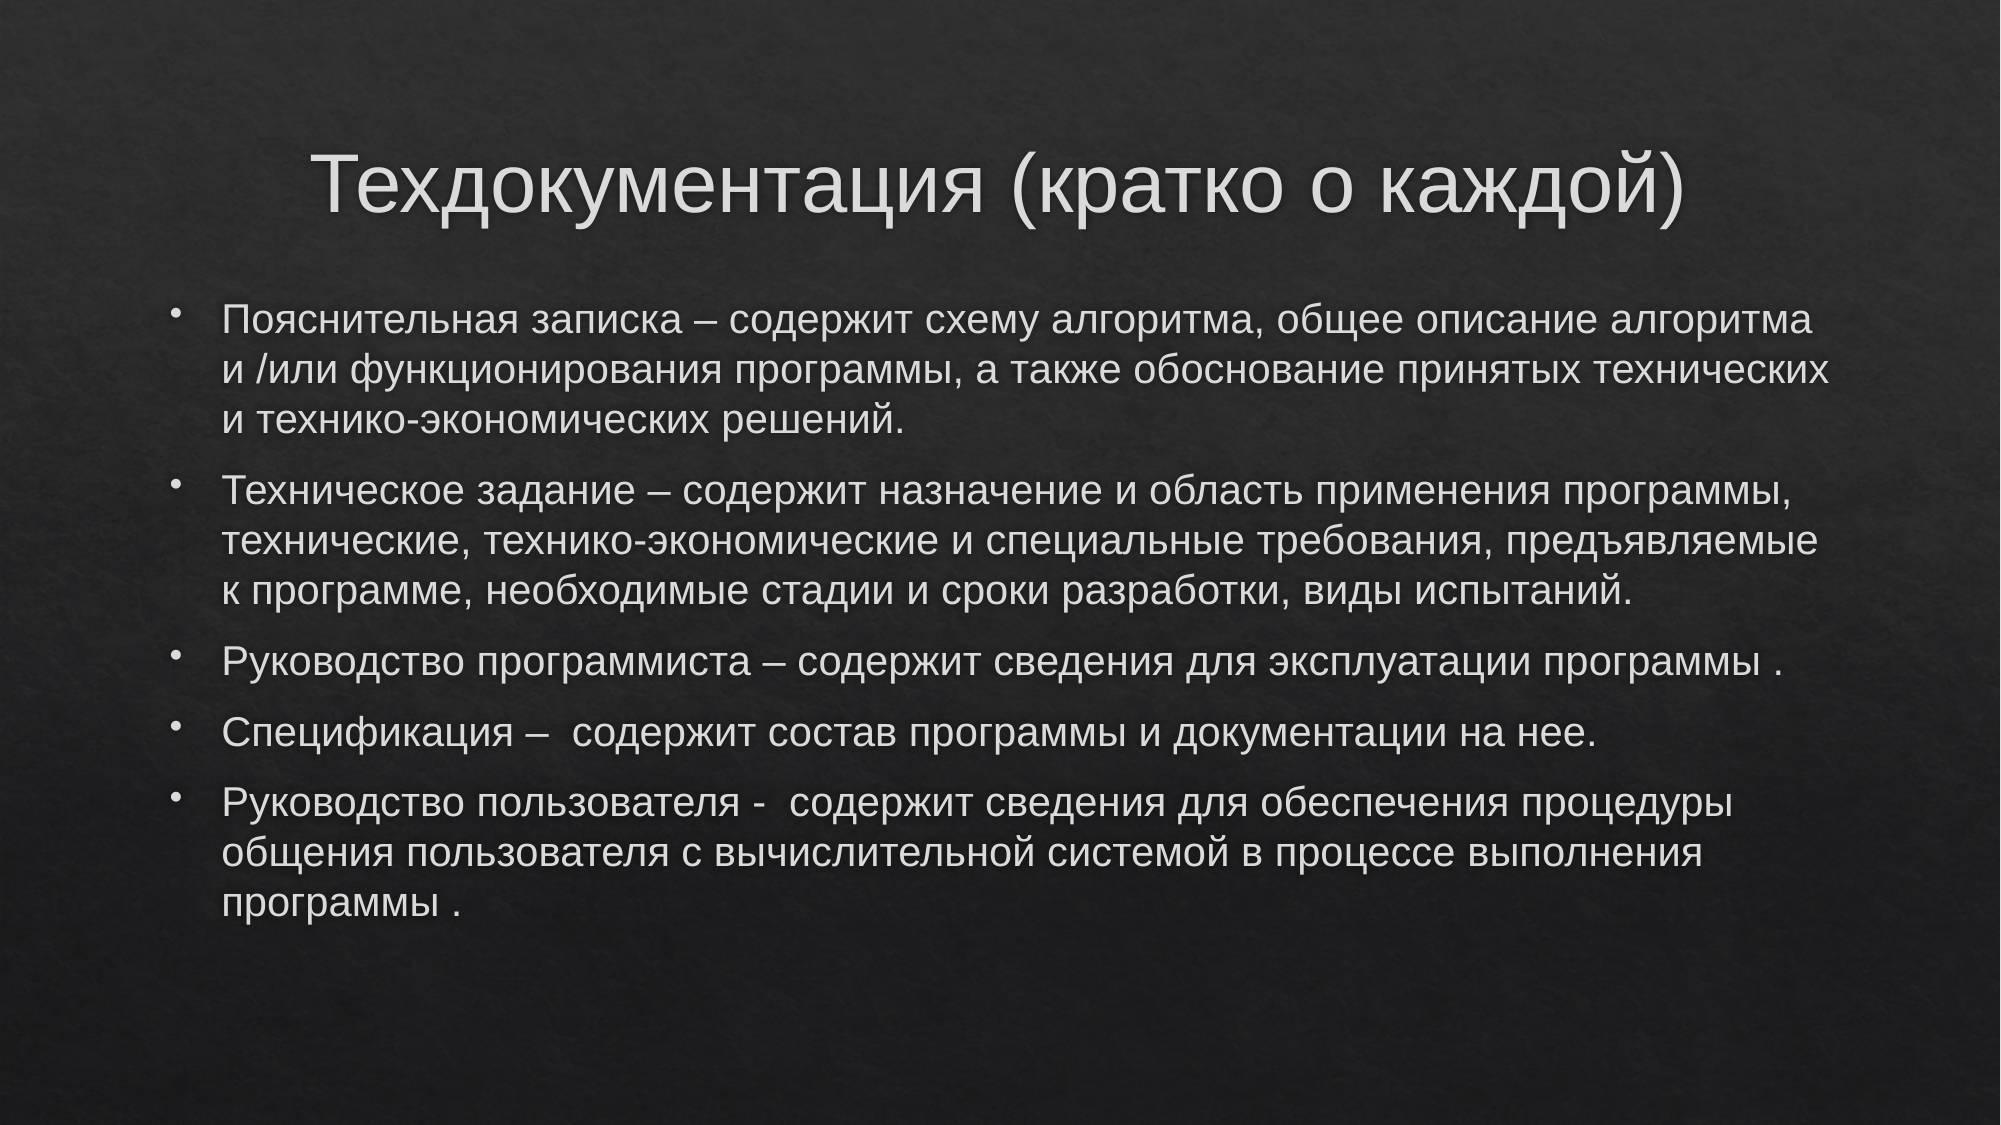

# Техдокументация (кратко о каждой)
Пояснительная записка – содержит схему алгоритма, общее описание алгоритма и /или функционирования программы, а также обоснование принятых технических и технико-экономических решений.
Техническое задание – содержит назначение и область применения программы, технические, технико-экономические и специальные требования, предъявляемые к программе, необходимые стадии и сроки разработки, виды испытаний.
Руководство программиста – содержит сведения для эксплуатации программы .
Спецификация –  содержит состав программы и документации на нее.
Руководство пользователя -  содержит сведения для обеспечения процедуры общения пользователя с вычислительной системой в процессе выполнения программы .